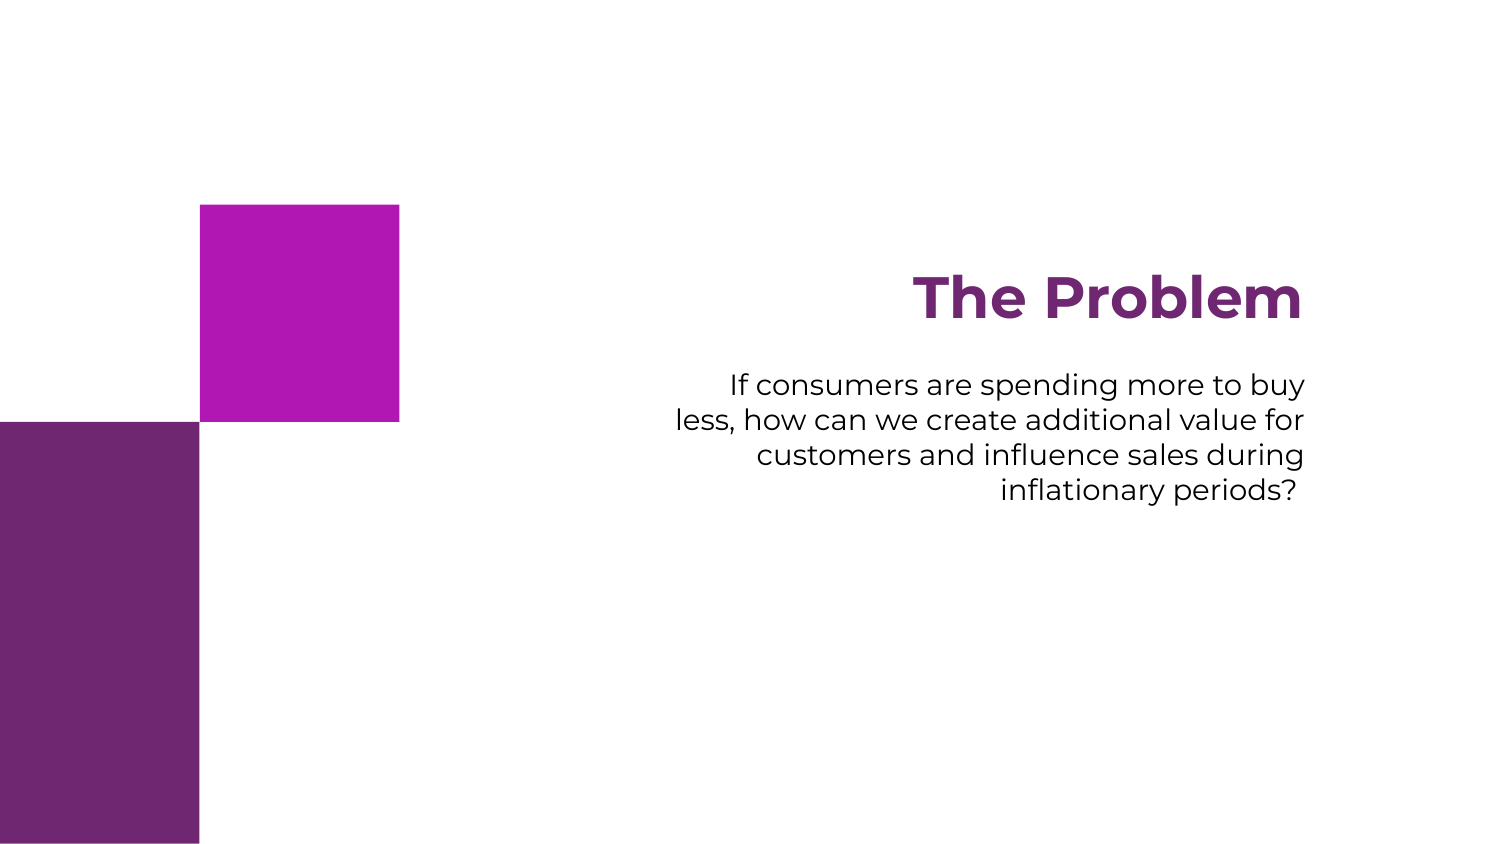

# The Problem
If consumers are spending more to buy less, how can we create additional value for customers and influence sales during inflationary periods?